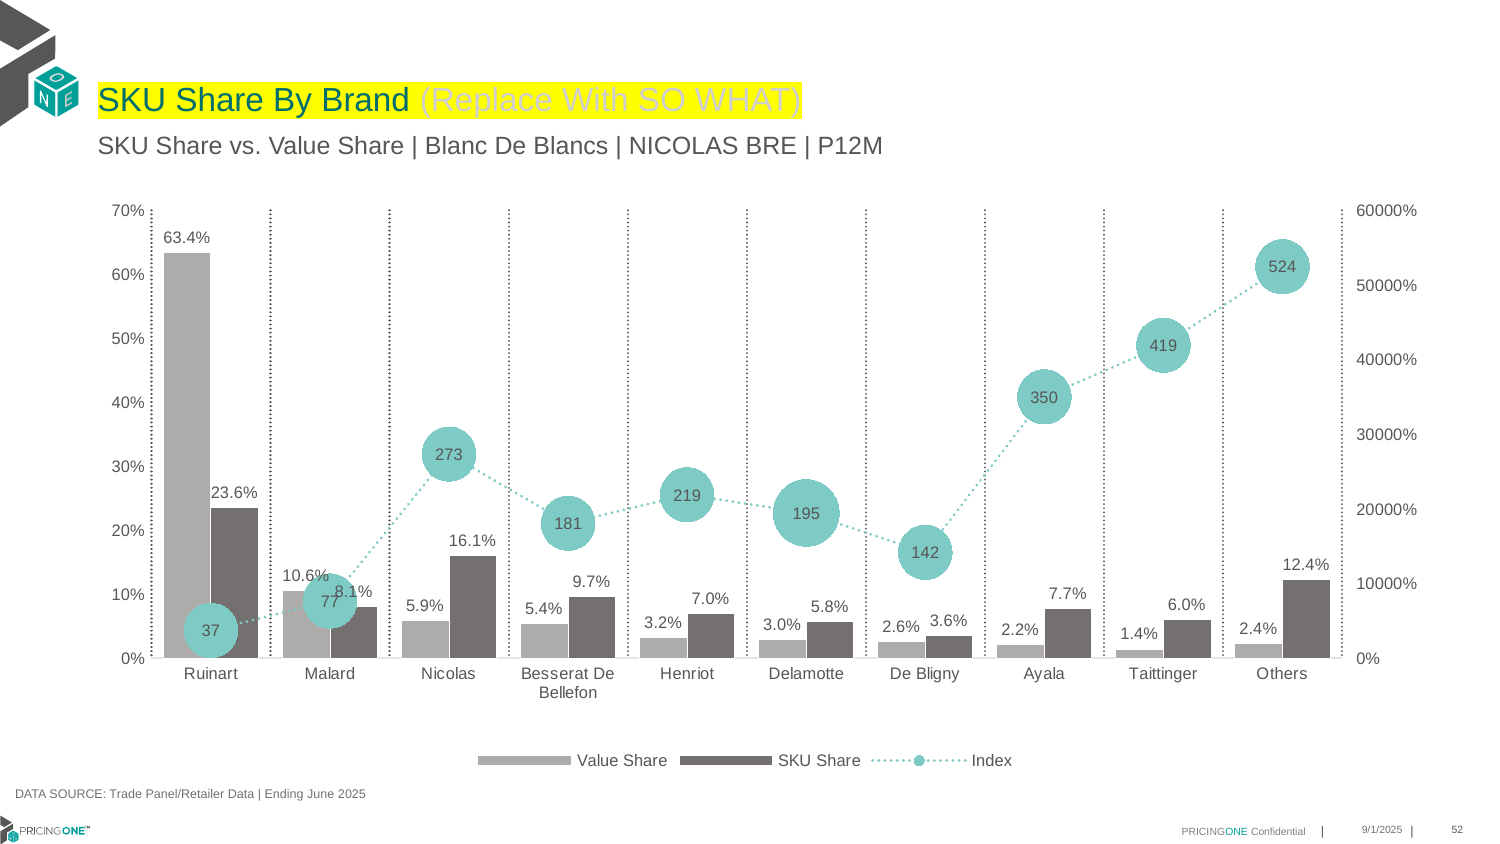

# SKU Share By Brand (Replace With SO WHAT)
SKU Share vs. Value Share | Blanc De Blancs | NICOLAS BRE | P12M

### Chart

| Category | Value Share | SKU Share | Index |
|---|---|---|---|
| Ruinart | 0.6344373003356383 | 0.235965746907707 | 37.19291832035621 |
| Malard | 0.10563845417660776 | 0.08087535680304474 | 76.55863334372182 |
| Nicolas | 0.058810842870044615 | 0.1607992388201713 | 273.4176743147387 |
| Besserat De Bellefon | 0.053715610551713915 | 0.09705042816365368 | 180.67453235073964 |
| Henriot | 0.03214848962756278 | 0.07040913415794482 | 219.01226145809022 |
| Delamotte | 0.029830024128216535 | 0.058039961941008585 | 194.56894064697713 |
| De Bligny | 0.025516599943386307 | 0.03615604186489059 | 141.69615836400624 |
| Ayala | 0.02201194279321175 | 0.07706945765937204 | 350.1256494412635 |
| Taittinger | 0.014301697062827719 | 0.05994291151284492 | 419.1314586619629 |
| Others | 0.023589038510790302 | 0.12369172216936253 | 524.3610167187713 |
DATA SOURCE: Trade Panel/Retailer Data | Ending June 2025

9/1/2025
52